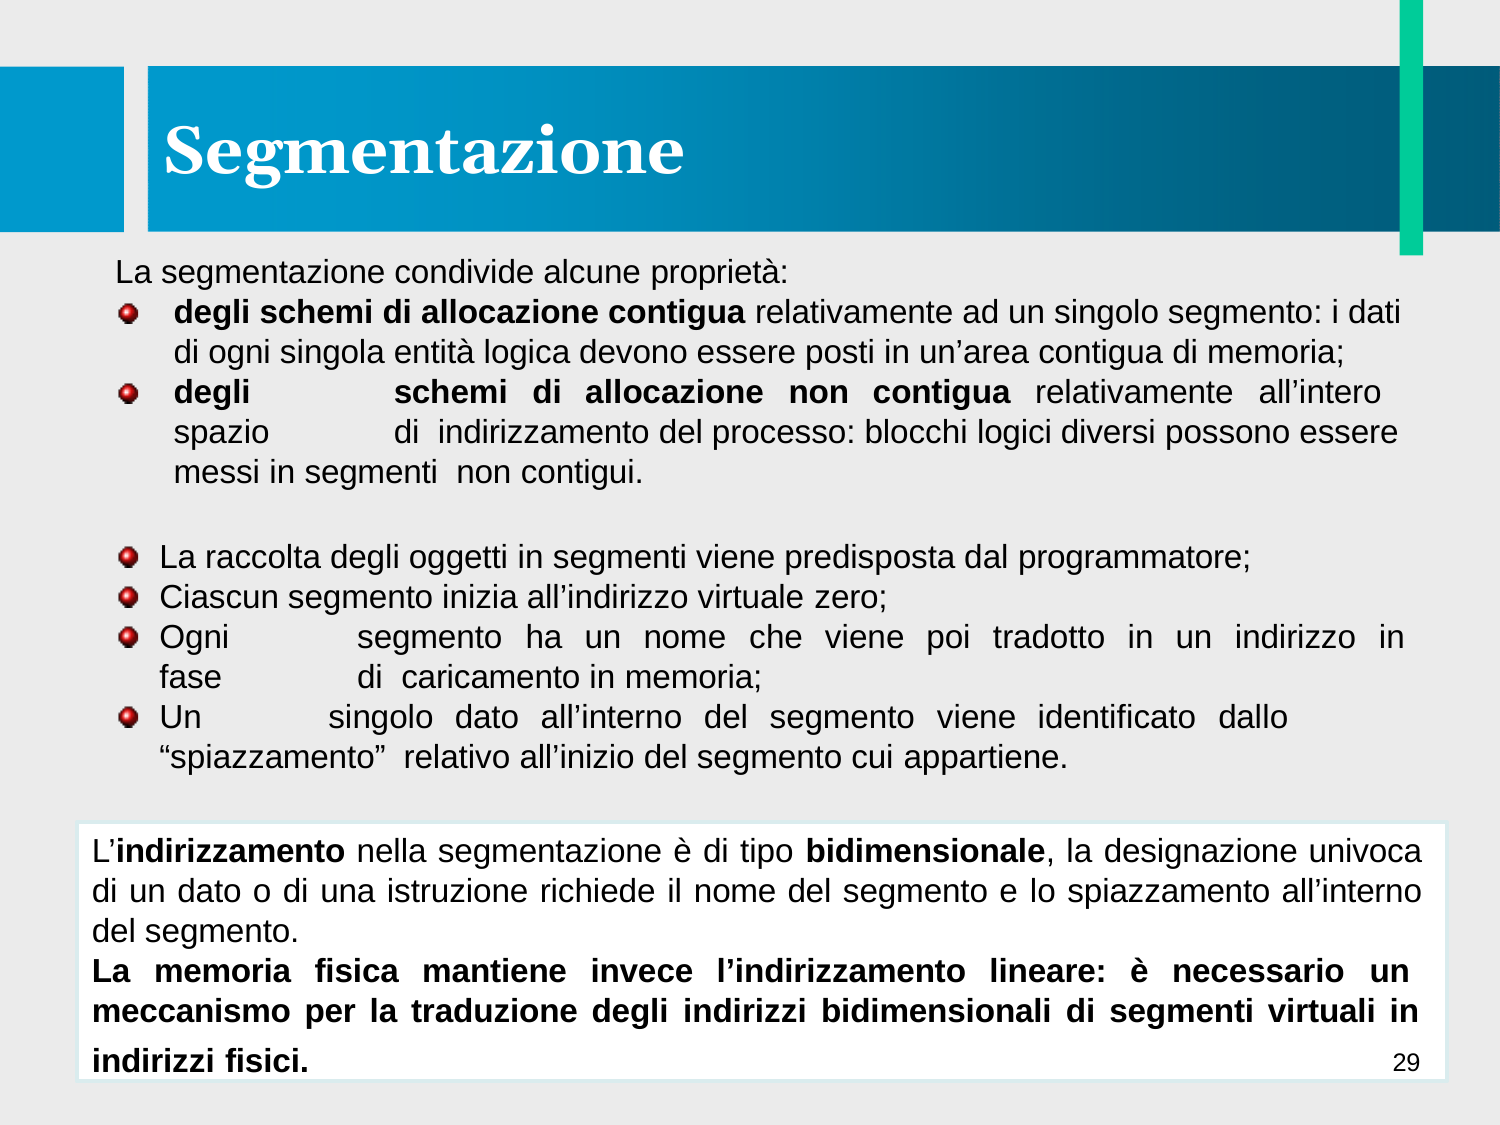

# Segmentazione

La segmentazione condivide alcune proprietà:
degli schemi di allocazione contigua relativamente ad un singolo segmento: i dati  di ogni singola entità logica devono essere posti in un’area contigua di memoria;  degli	schemi	di	allocazione	non	contigua	relativamente	all’intero	spazio	di  indirizzamento del processo: blocchi logici diversi possono essere messi in segmenti  non contigui.

La raccolta degli oggetti in segmenti viene predisposta dal programmatore;  Ciascun segmento inizia all’indirizzo virtuale zero;
Ogni	segmento	ha	un	nome	che	viene	poi	tradotto	in	un	indirizzo	in	fase	di  caricamento in memoria;
Un	singolo	dato	all’interno	del	segmento	viene	identificato	dallo	“spiazzamento”  relativo all’inizio del segmento cui appartiene.

L’indirizzamento nella segmentazione è di tipo bidimensionale, la designazione univoca  di un dato o di una istruzione richiede il nome del segmento e lo spiazzamento all’interno  del segmento.
La memoria fisica mantiene invece l’indirizzamento lineare: è necessario un  meccanismo per la traduzione degli indirizzi bidimensionali di segmenti virtuali in  indirizzi fisici.	29